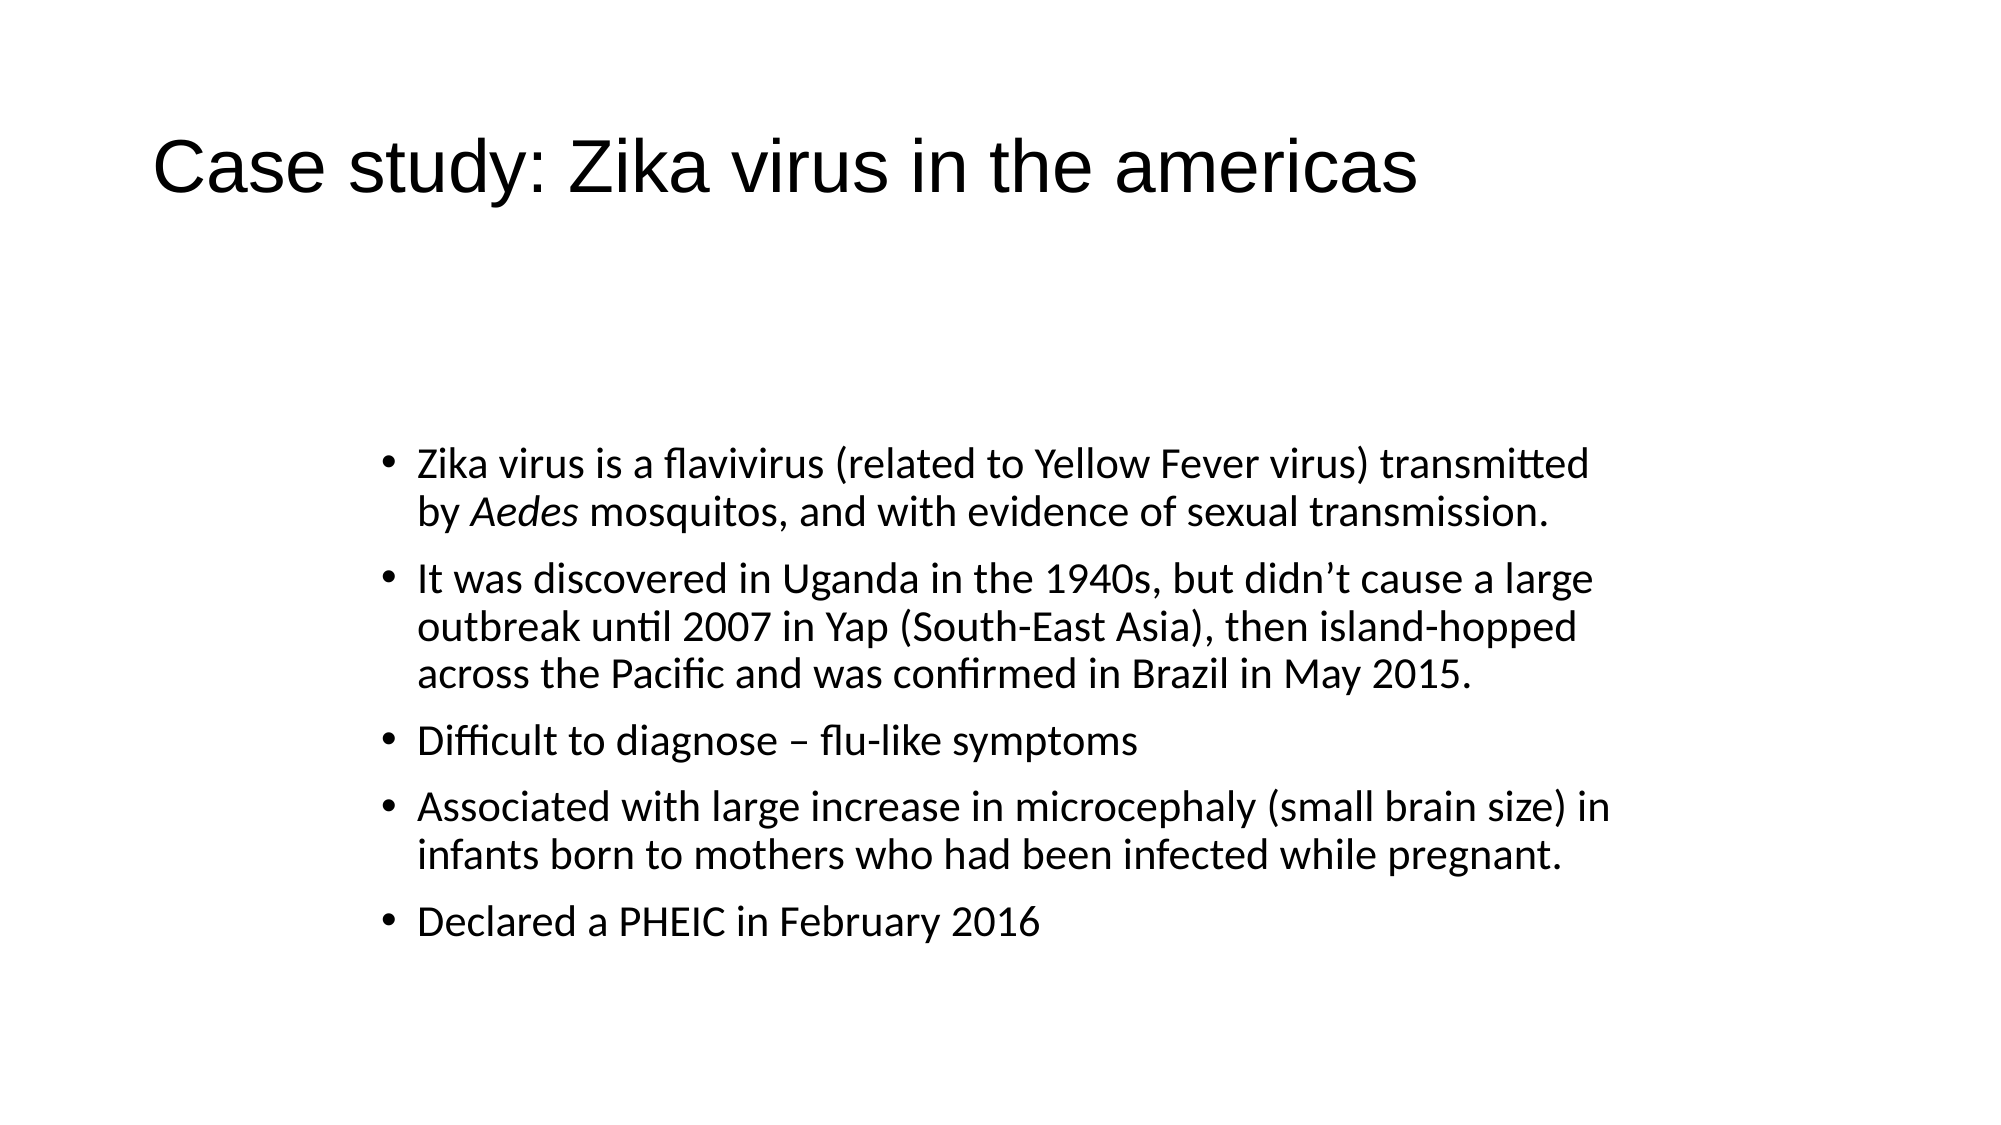

# Case study: Zika virus in the americas
Zika virus is a flavivirus (related to Yellow Fever virus) transmitted by Aedes mosquitos, and with evidence of sexual transmission.
It was discovered in Uganda in the 1940s, but didn’t cause a large outbreak until 2007 in Yap (South-East Asia), then island-hopped across the Pacific and was confirmed in Brazil in May 2015.
Difficult to diagnose – flu-like symptoms
Associated with large increase in microcephaly (small brain size) in infants born to mothers who had been infected while pregnant.
Declared a PHEIC in February 2016